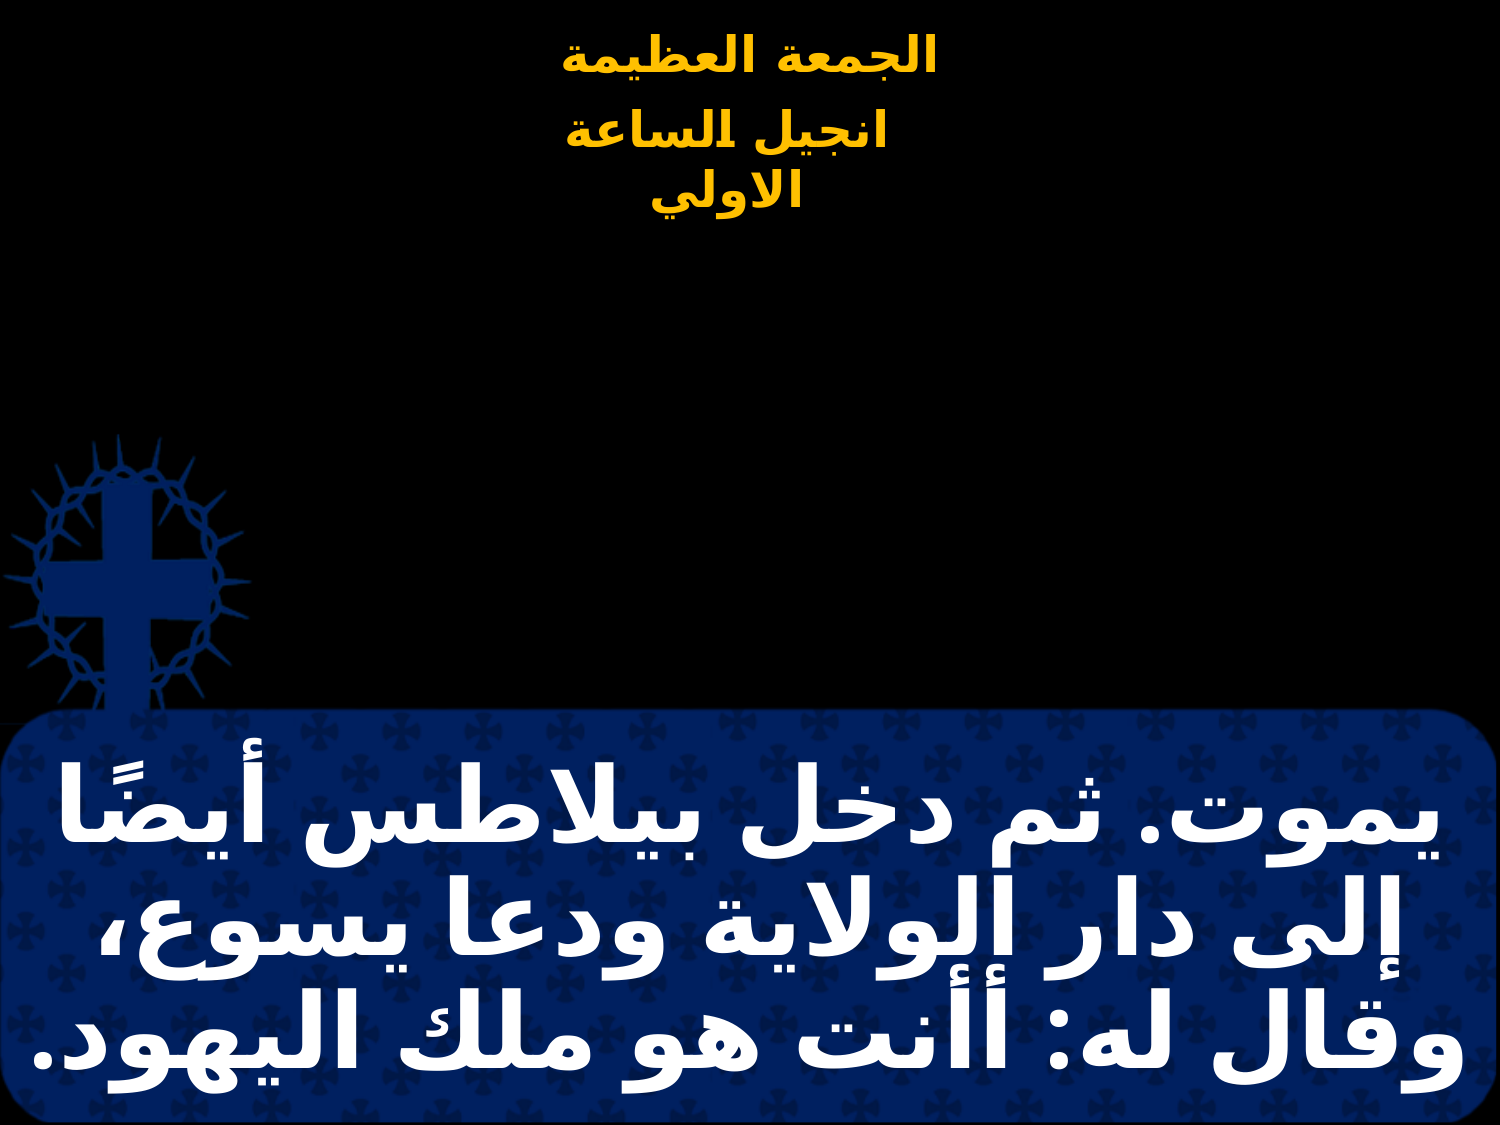

# يموت. ثم دخل بيلاطس أيضًا إلى دار الولاية ودعا يسوع، وقال له: أأنت هو ملك اليهود.